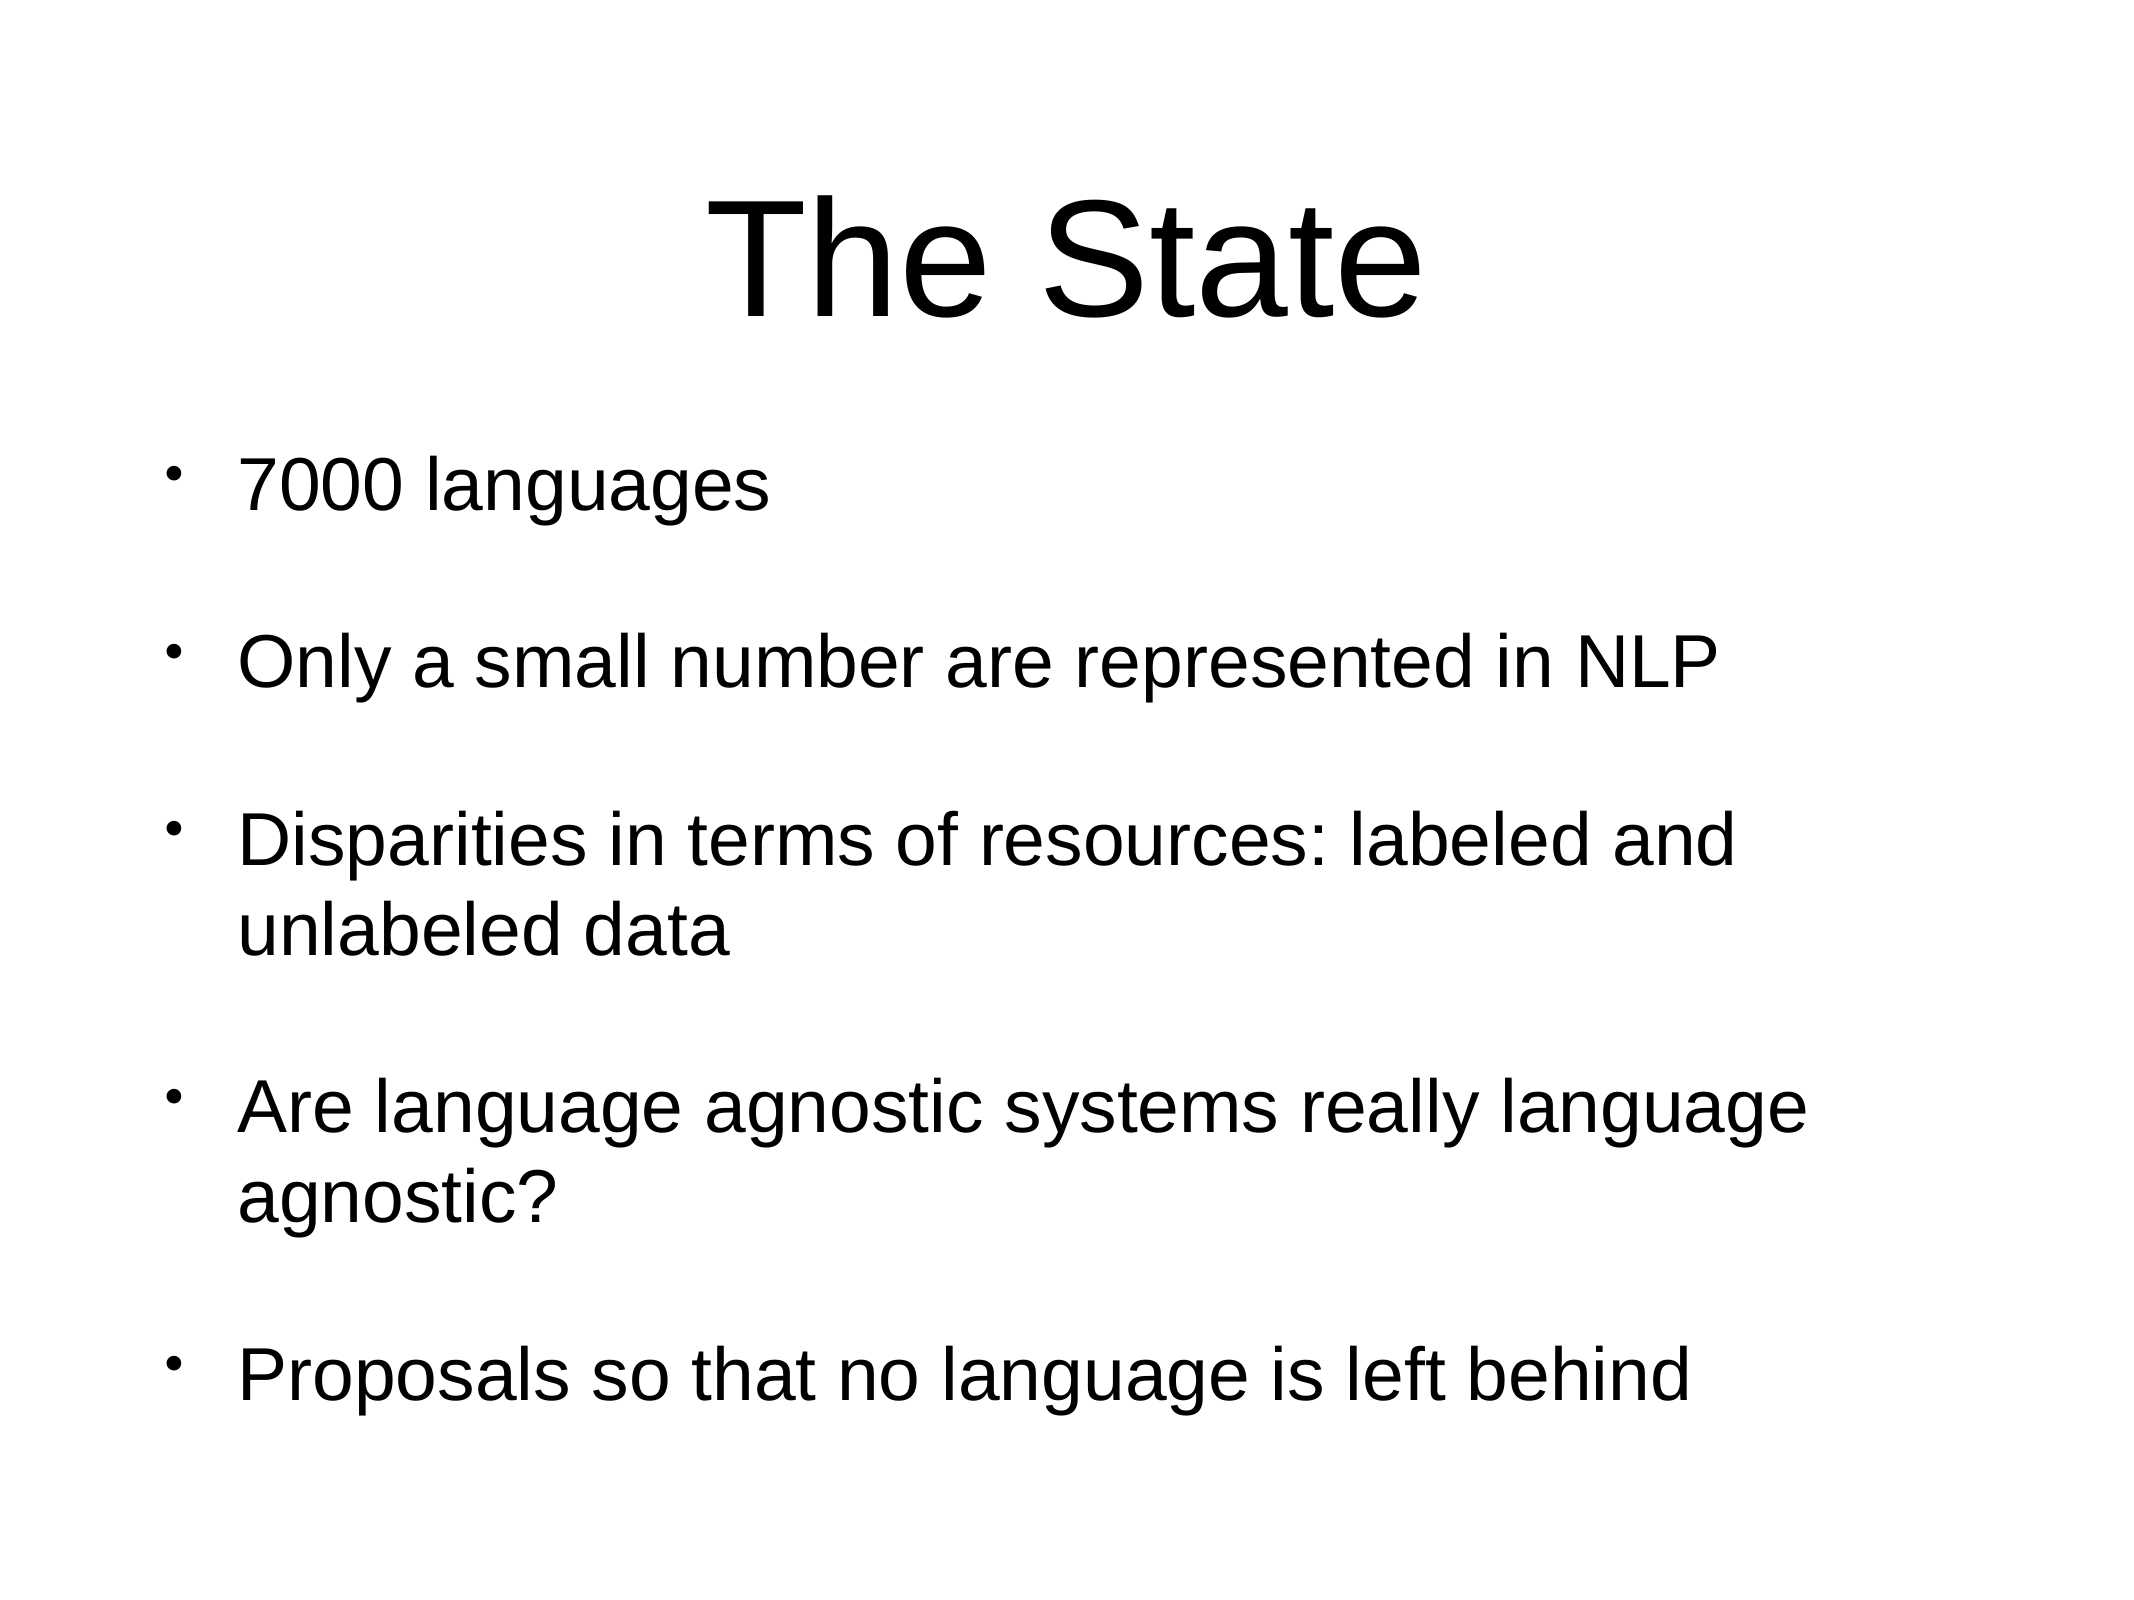

# The State
7000 languages
Only a small number are represented in NLP
Disparities in terms of resources: labeled and unlabeled data
Are language agnostic systems really language agnostic?
Proposals so that no language is left behind